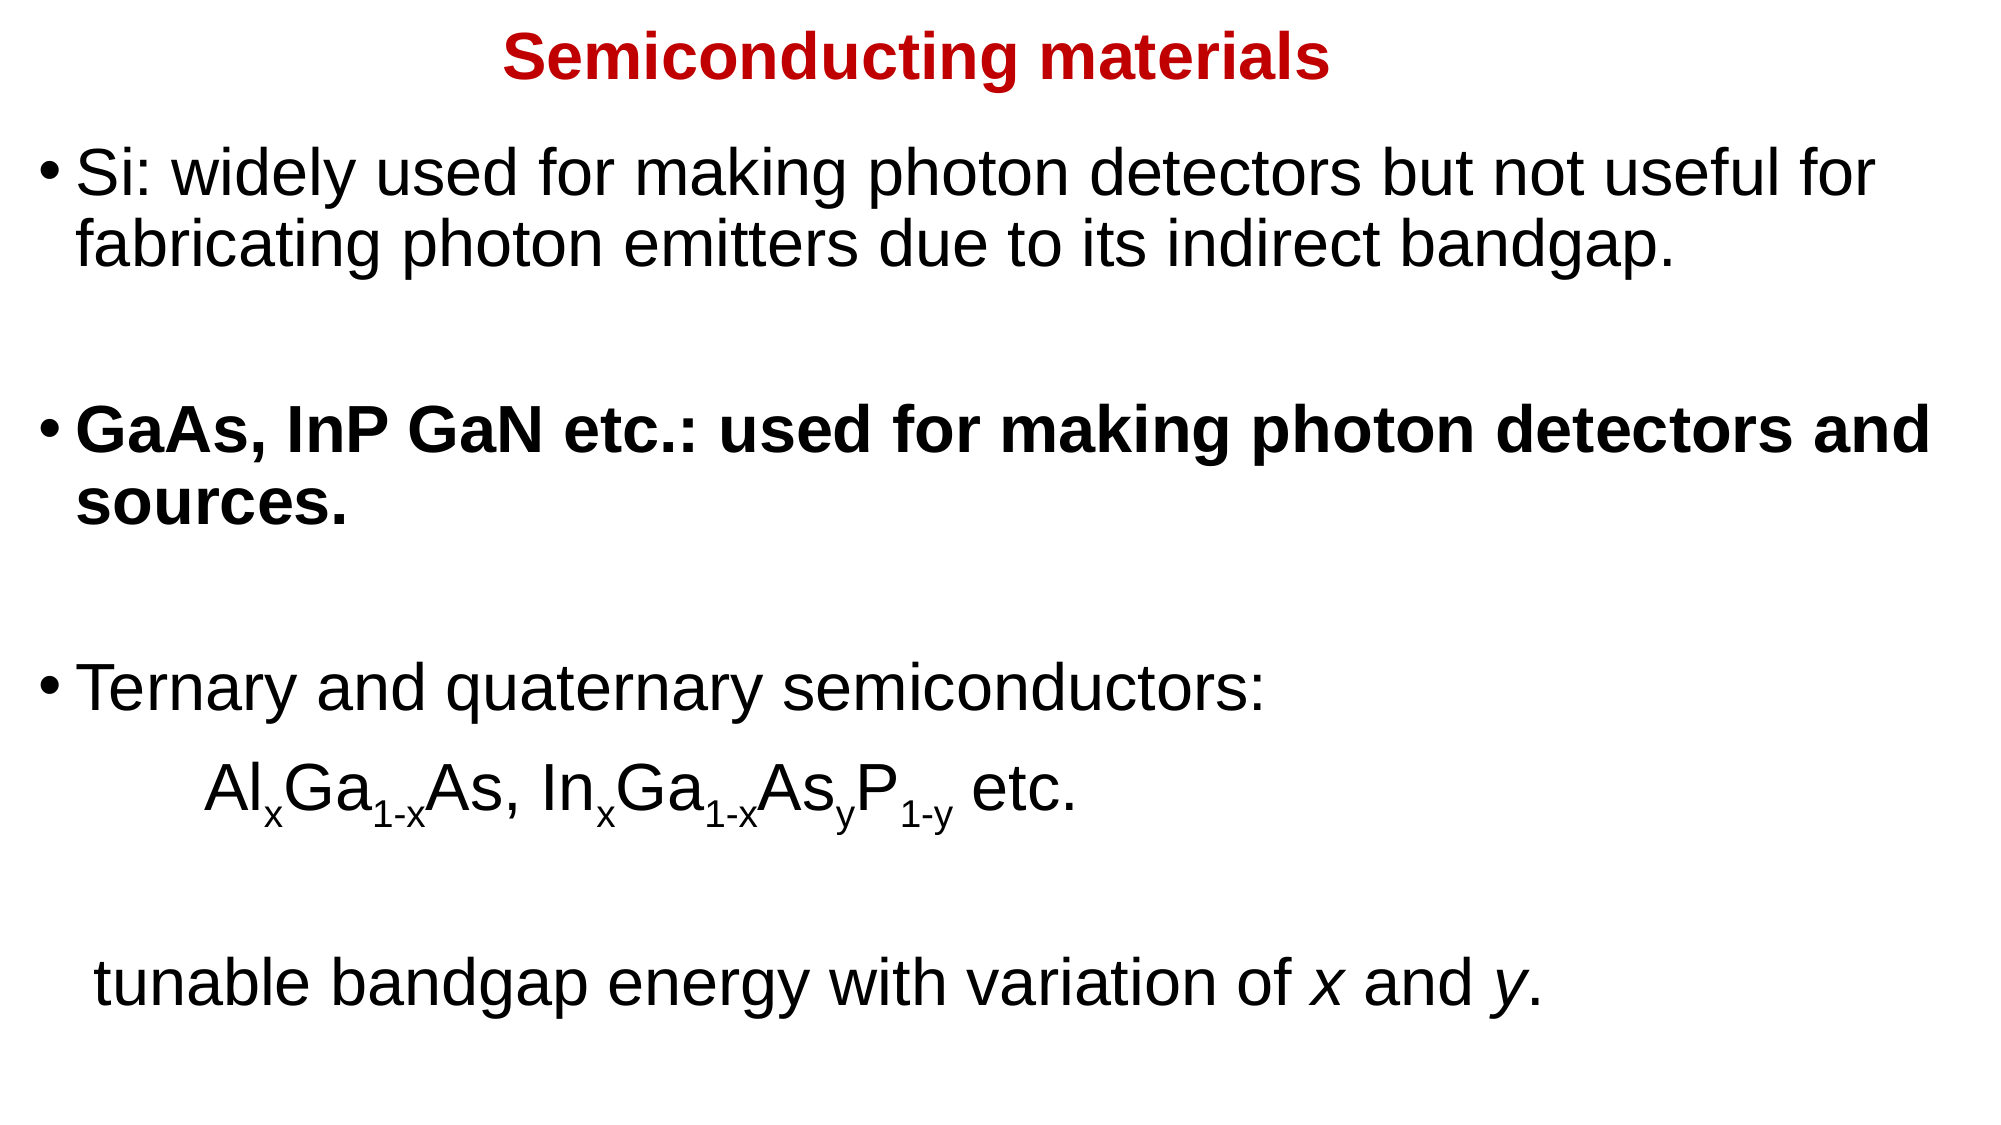

# Semiconducting materials
Si: widely used for making photon detectors but not useful for fabricating photon emitters due to its indirect bandgap.

GaAs, InP GaN etc.: used for making photon detectors and sources.

Ternary and quaternary semiconductors:
         AlxGa1-xAs, InxGa1-xAsyP1-y etc.

   tunable bandgap energy with variation of x and y.